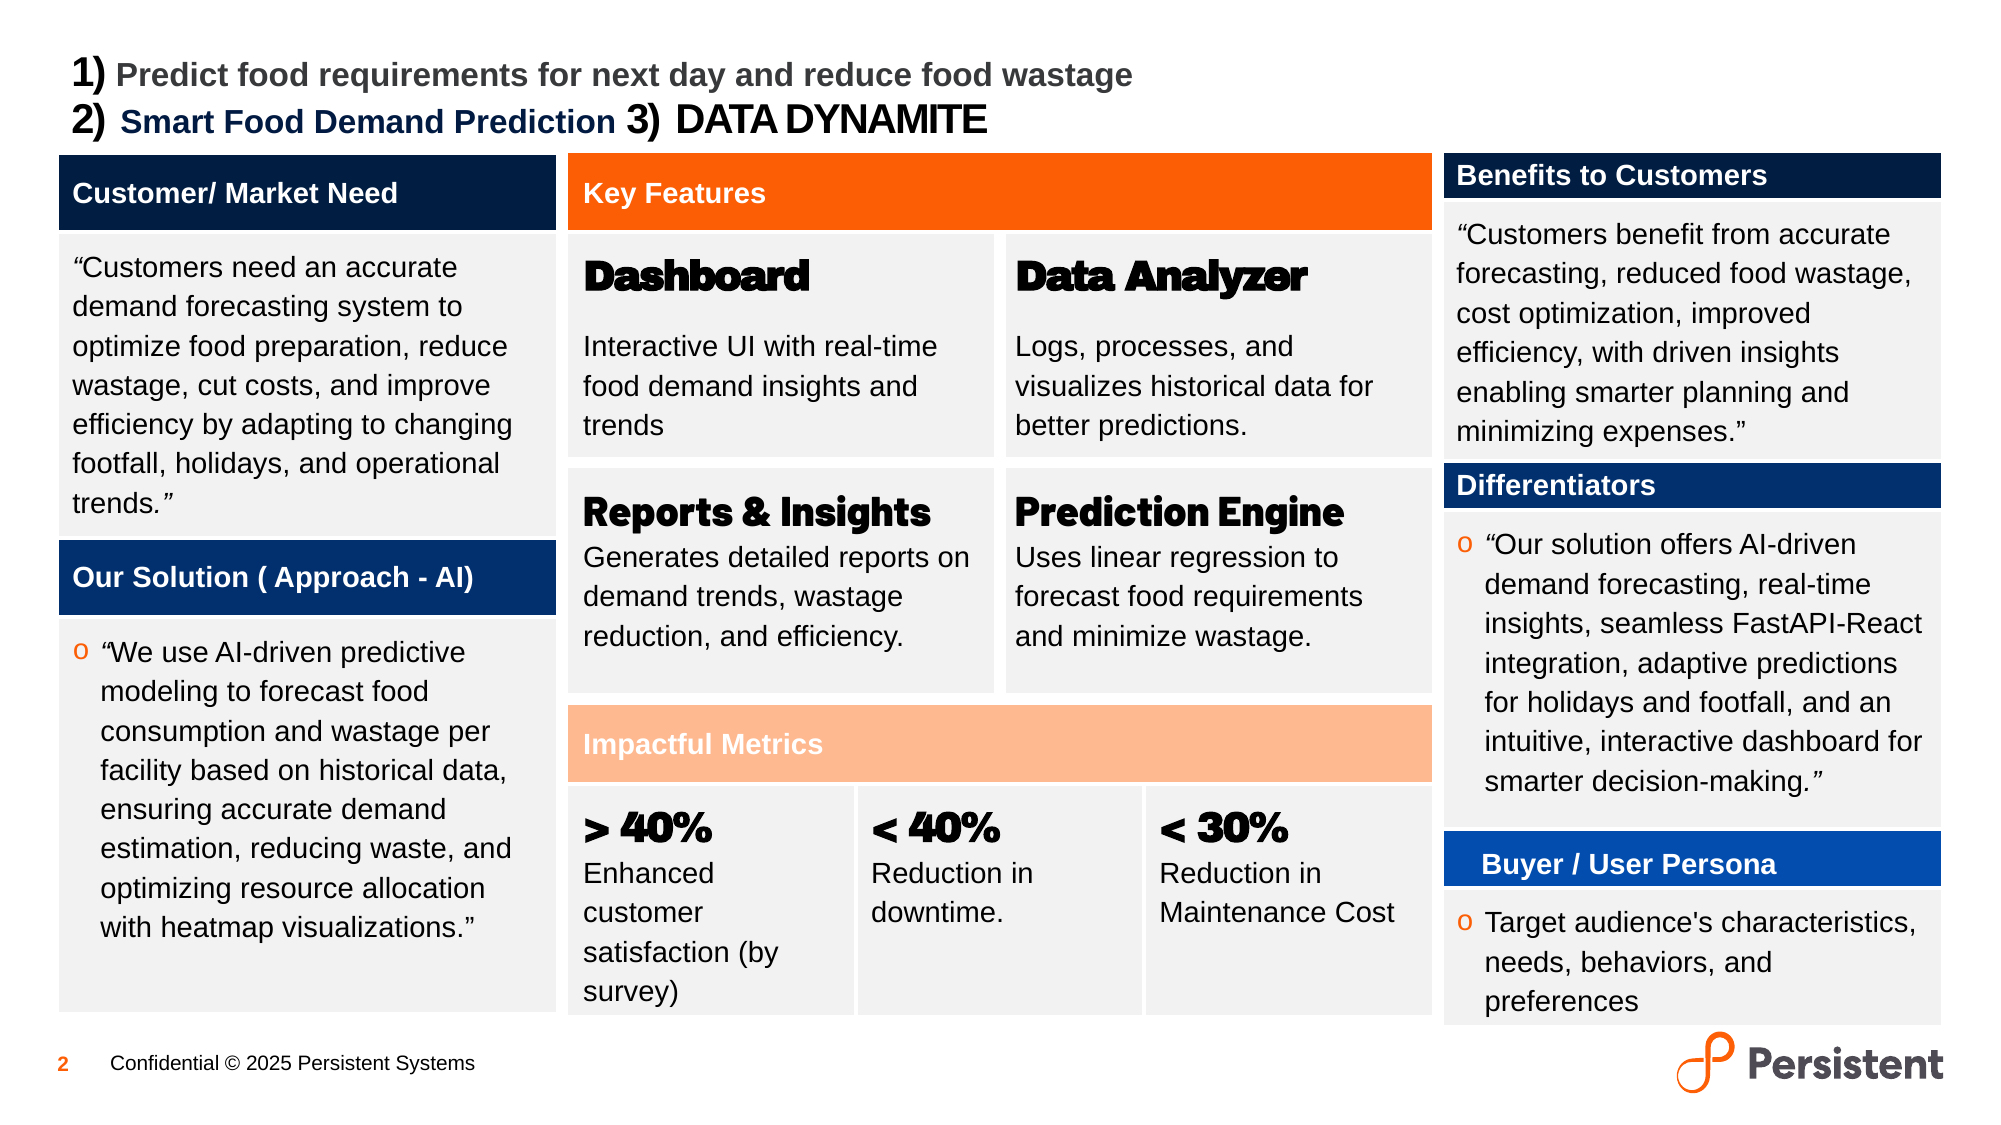

# 1) Predict food requirements for next day and reduce food wastage 2) Smart Food Demand Prediction 3) DATA DYNAMITE
| Benefits to Customers |
| --- |
| “Customers benefit from accurate forecasting, reduced food wastage, cost optimization, improved efficiency, with driven insights enabling smarter planning and minimizing expenses.” |
| Differentiators |
| “Our solution offers AI-driven demand forecasting, real-time insights, seamless FastAPI-React integration, adaptive predictions for holidays and footfall, and an intuitive, interactive dashboard for smarter decision-making.” |
| Buyer / User Persona |
| Target audience's characteristics, needs, behaviors, and preferences |
| Customer/ Market Need |
| --- |
| “Customers need an accurate demand forecasting system to optimize food preparation, reduce wastage, cut costs, and improve efficiency by adapting to changing footfall, holidays, and operational trends.” |
| Our Solution ( Approach - AI) |
| “We use AI-driven predictive modeling to forecast food consumption and wastage per facility based on historical data, ensuring accurate demand estimation, reducing waste, and optimizing resource allocation with heatmap visualizations.” |
| Key Features |  |
| --- | --- |
| Dashboard Interactive UI with real-time food demand insights and trends | Data Analyzer Logs, processes, and visualizes historical data for better predictions. |
| Reports & Insights Generates detailed reports on demand trends, wastage reduction, and efficiency. | Prediction Engine Uses linear regression to forecast food requirements and minimize wastage. |
| Impactful Metrics |  |  |
| --- | --- | --- |
| > 40% Enhanced customer satisfaction (by survey) | < 40% Reduction in downtime. | < 30% Reduction in Maintenance Cost |